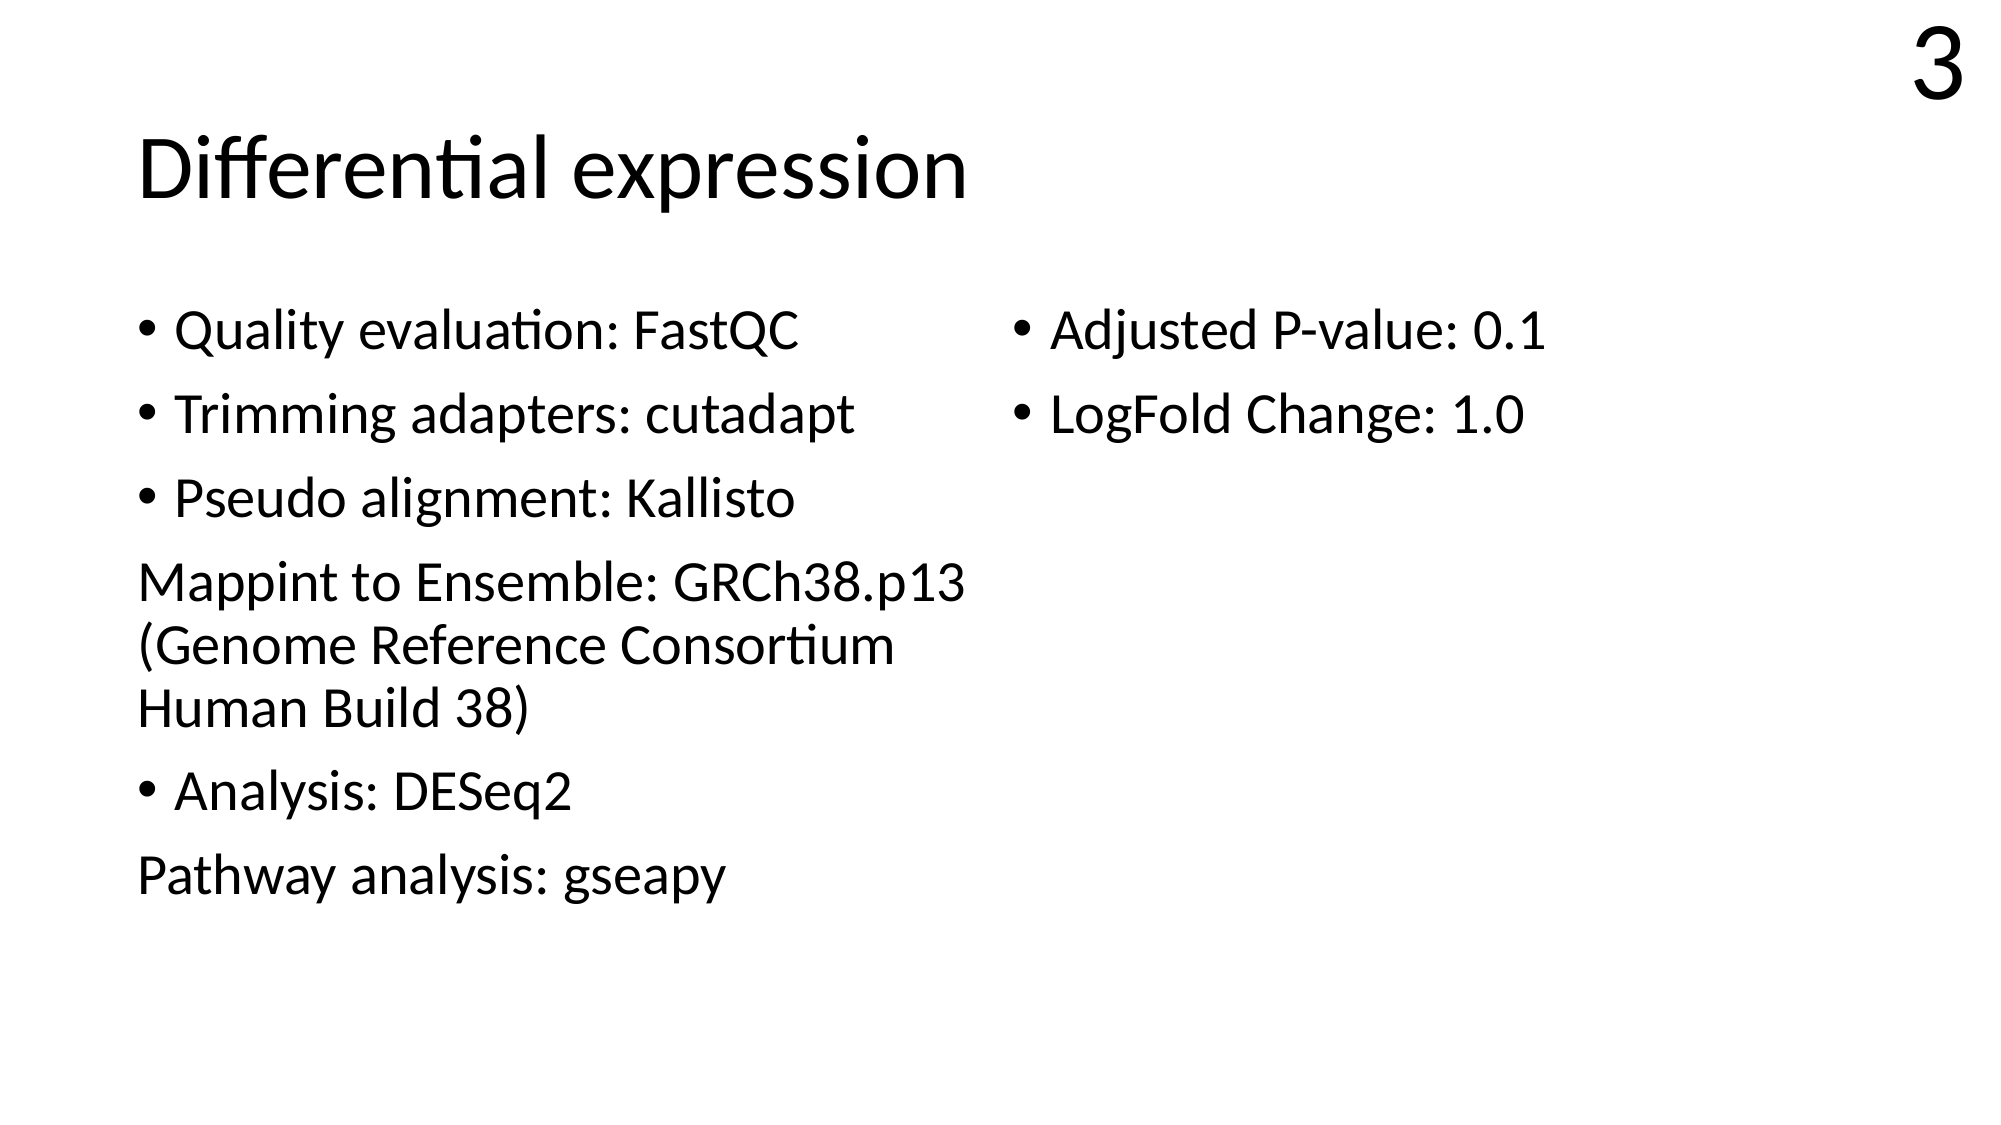

3
# Differential expression
Quality evaluation: FastQC
Trimming adapters: cutadapt
Pseudo alignment: Kallisto
Mappint to Ensemble: GRCh38.p13 (Genome Reference Consortium Human Build 38)
Analysis: DESeq2
Pathway analysis: gseapy

Adjusted P-value: 0.1
LogFold Change: 1.0